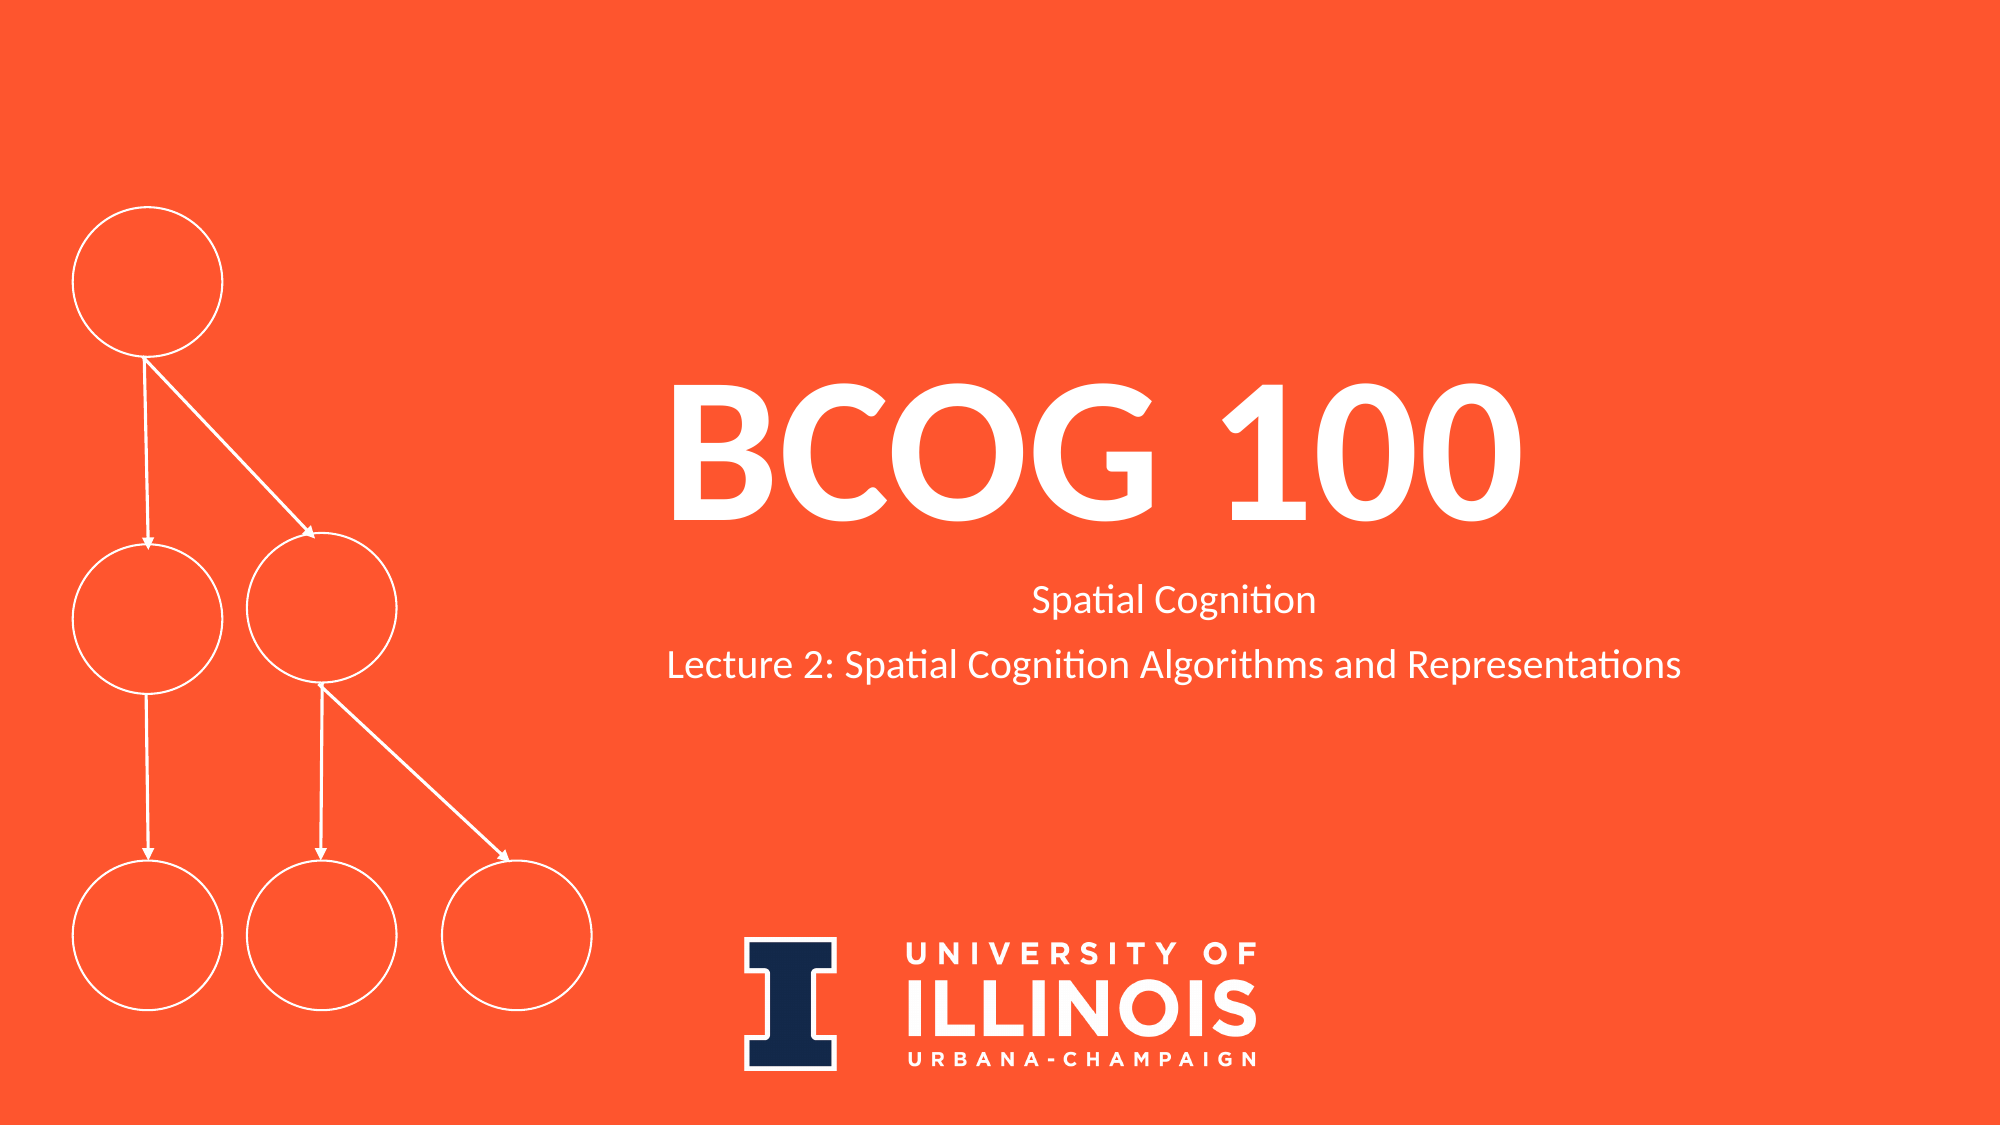

# BCOG 100

Spatial Cognition
Lecture 2: Spatial Cognition Algorithms and Representations